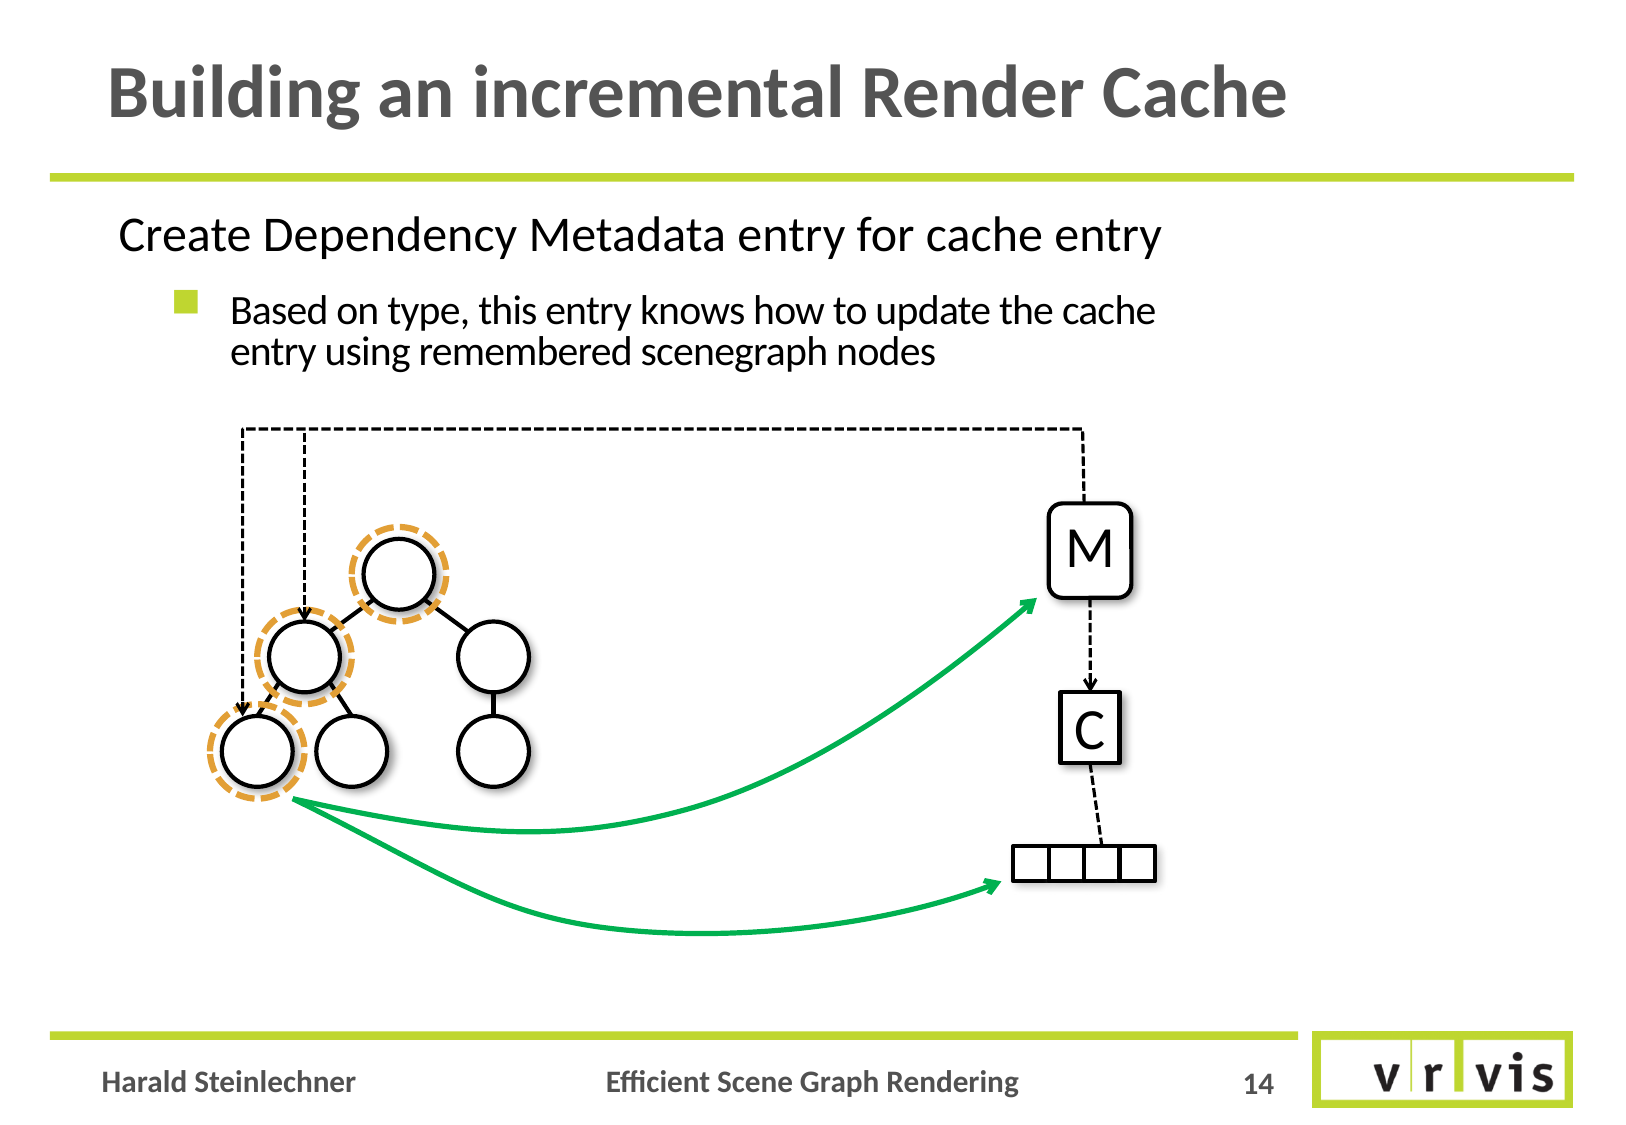

# Building an incremental Render Cache
Create Dependency Metadata entry for cache entry
Based on type, this entry knows how to update the cache entry using remembered scenegraph nodes

M

C

14